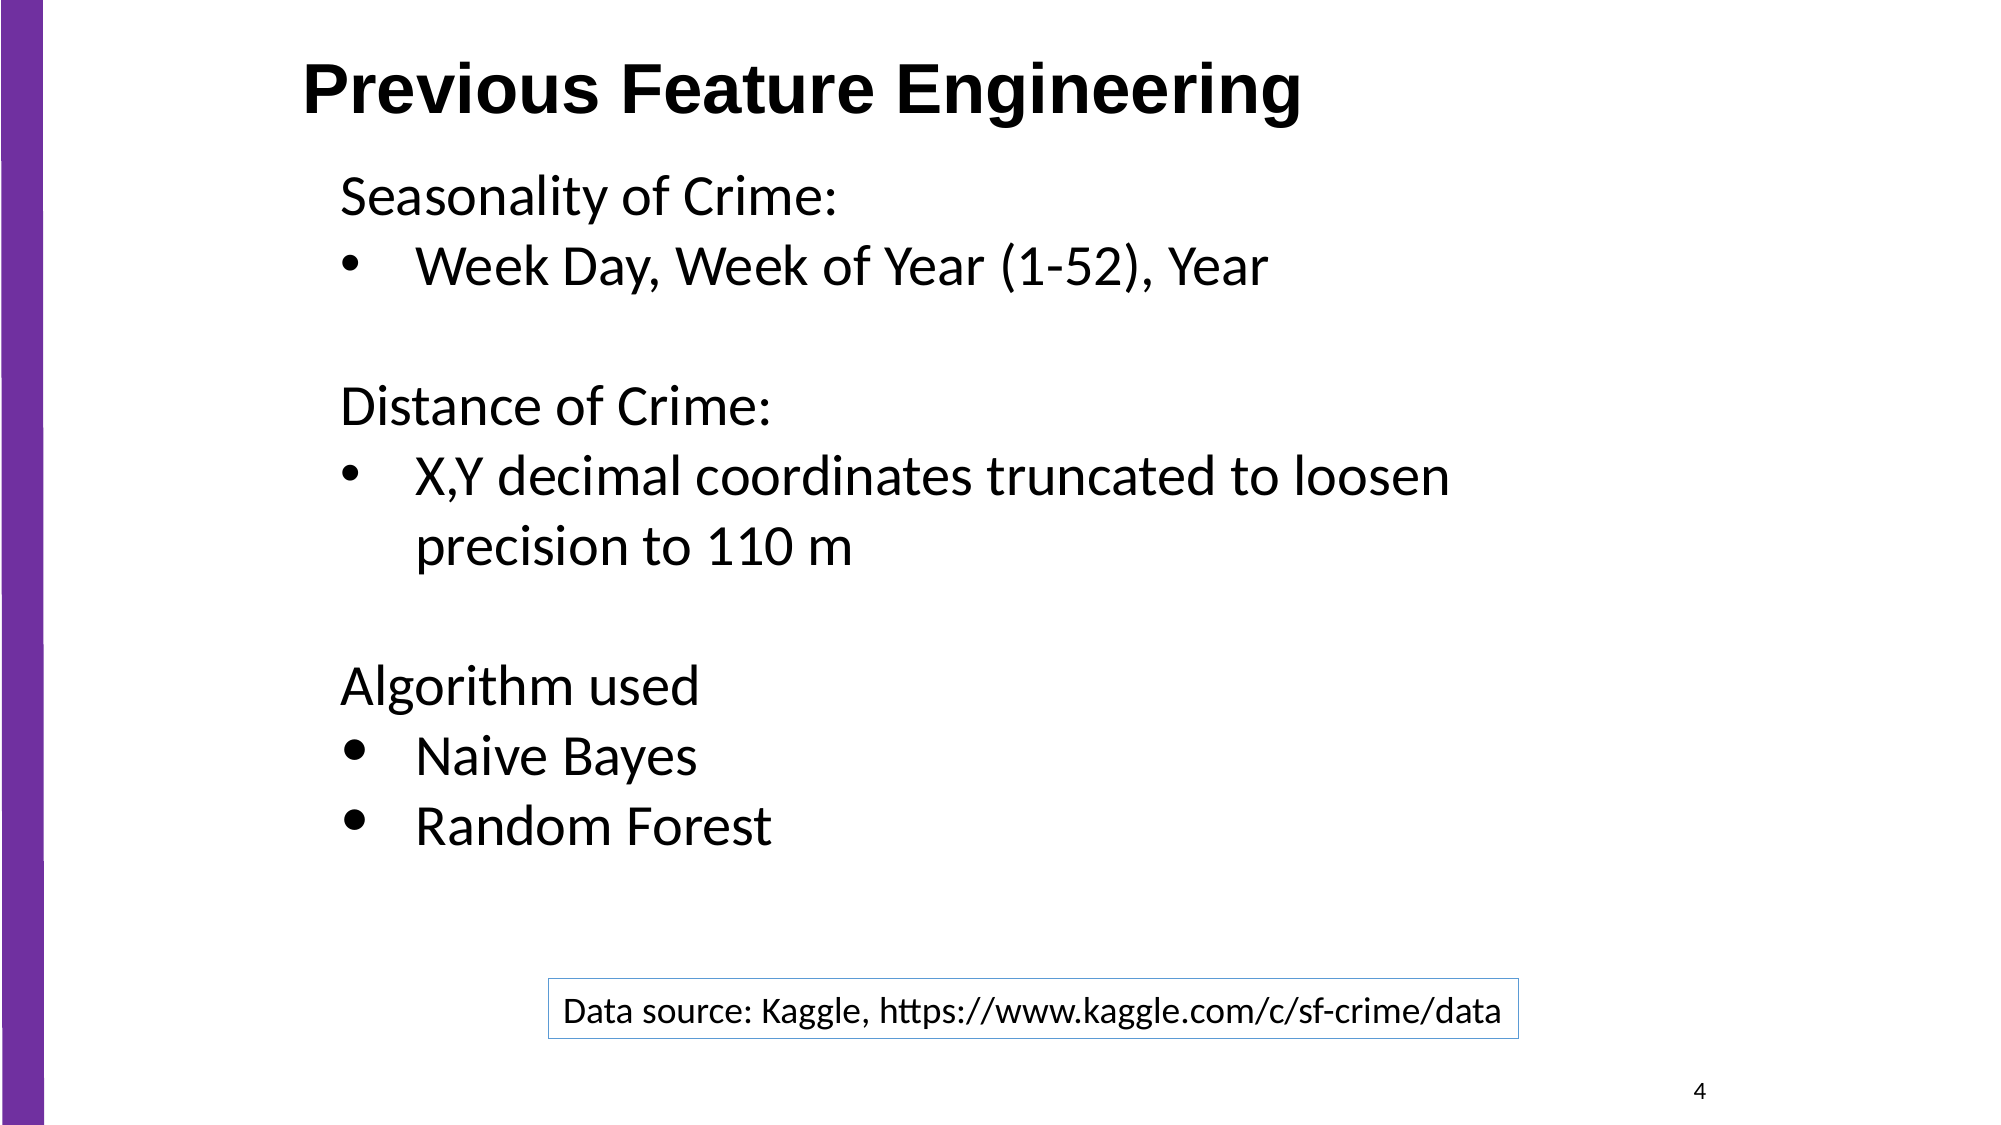

# Previous Feature Engineering
Seasonality of Crime:
Week Day, Week of Year (1-52), Year

Distance of Crime:
X,Y decimal coordinates truncated to loosen precision to 110 m

Algorithm used
Naive Bayes
Random Forest

Data source: Kaggle, https://www.kaggle.com/c/sf-crime/data
4